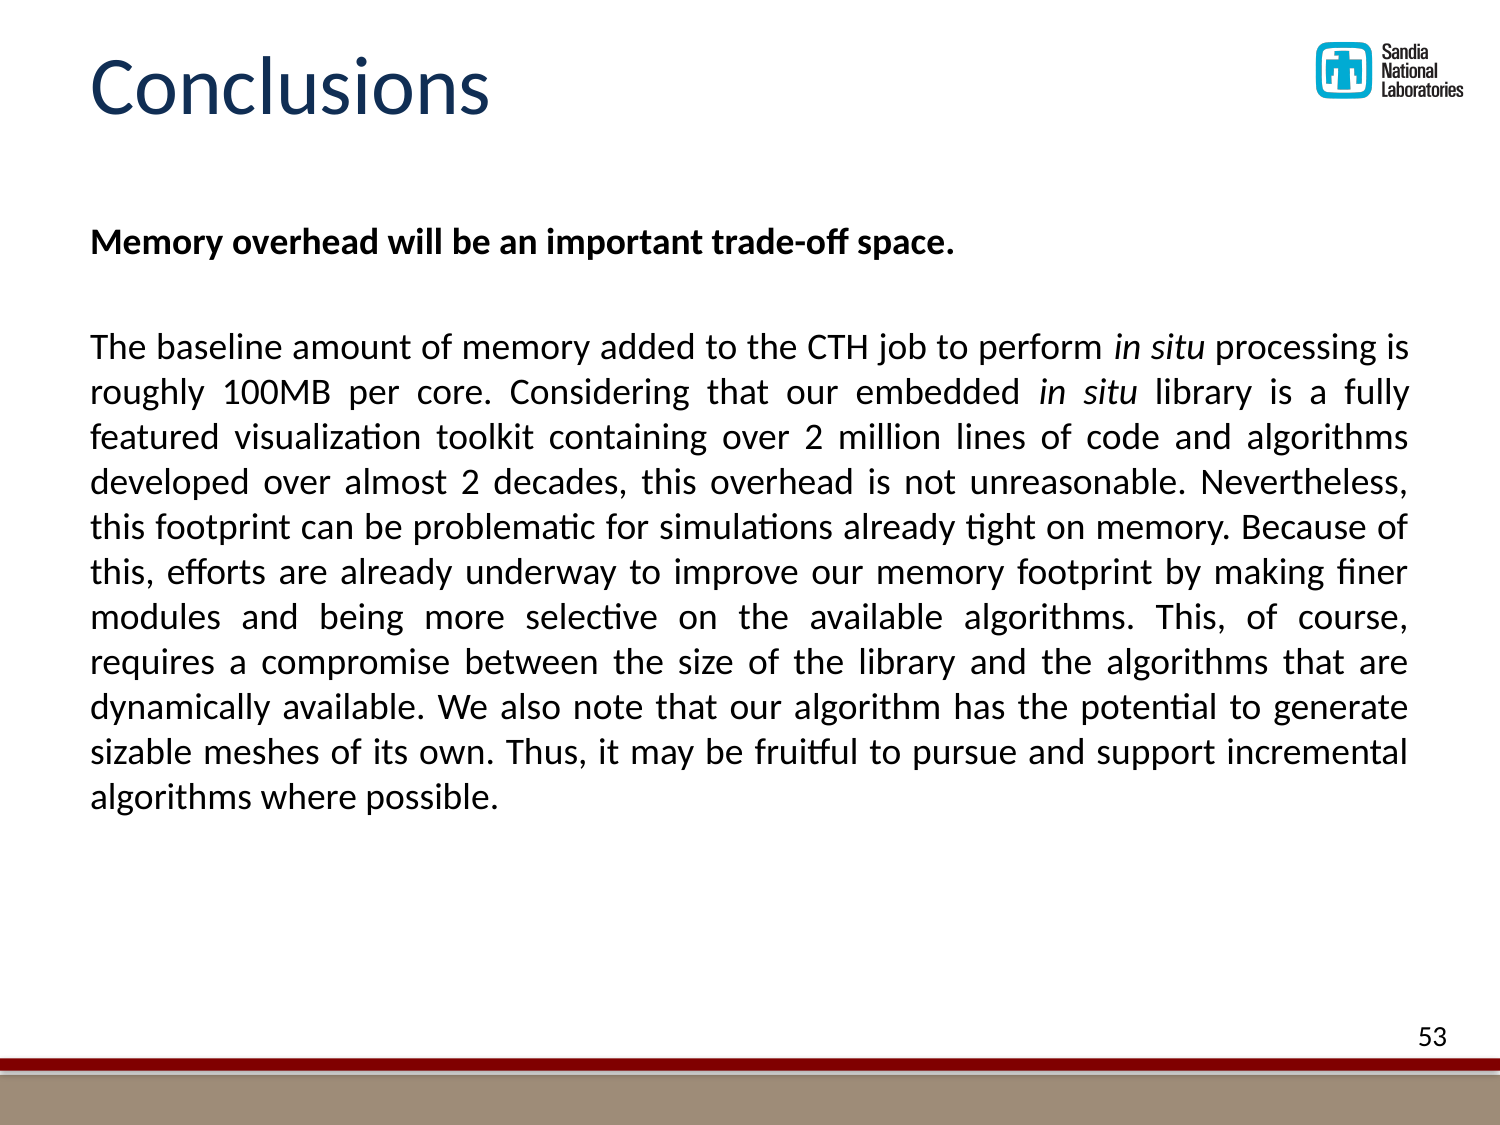

# Conclusions
Memory overhead will be an important trade-off space.

The baseline amount of memory added to the CTH job to perform in situ processing is roughly 100MB per core. Considering that our embedded in situ library is a fully featured visualization toolkit containing over 2 million lines of code and algorithms developed over almost 2 decades, this overhead is not unreasonable. Nevertheless, this footprint can be problematic for simulations already tight on memory. Because of this, efforts are already underway to improve our memory footprint by making finer modules and being more selective on the available algorithms. This, of course, requires a compromise between the size of the library and the algorithms that are dynamically available. We also note that our algorithm has the potential to generate sizable meshes of its own. Thus, it may be fruitful to pursue and support incremental algorithms where possible.
53